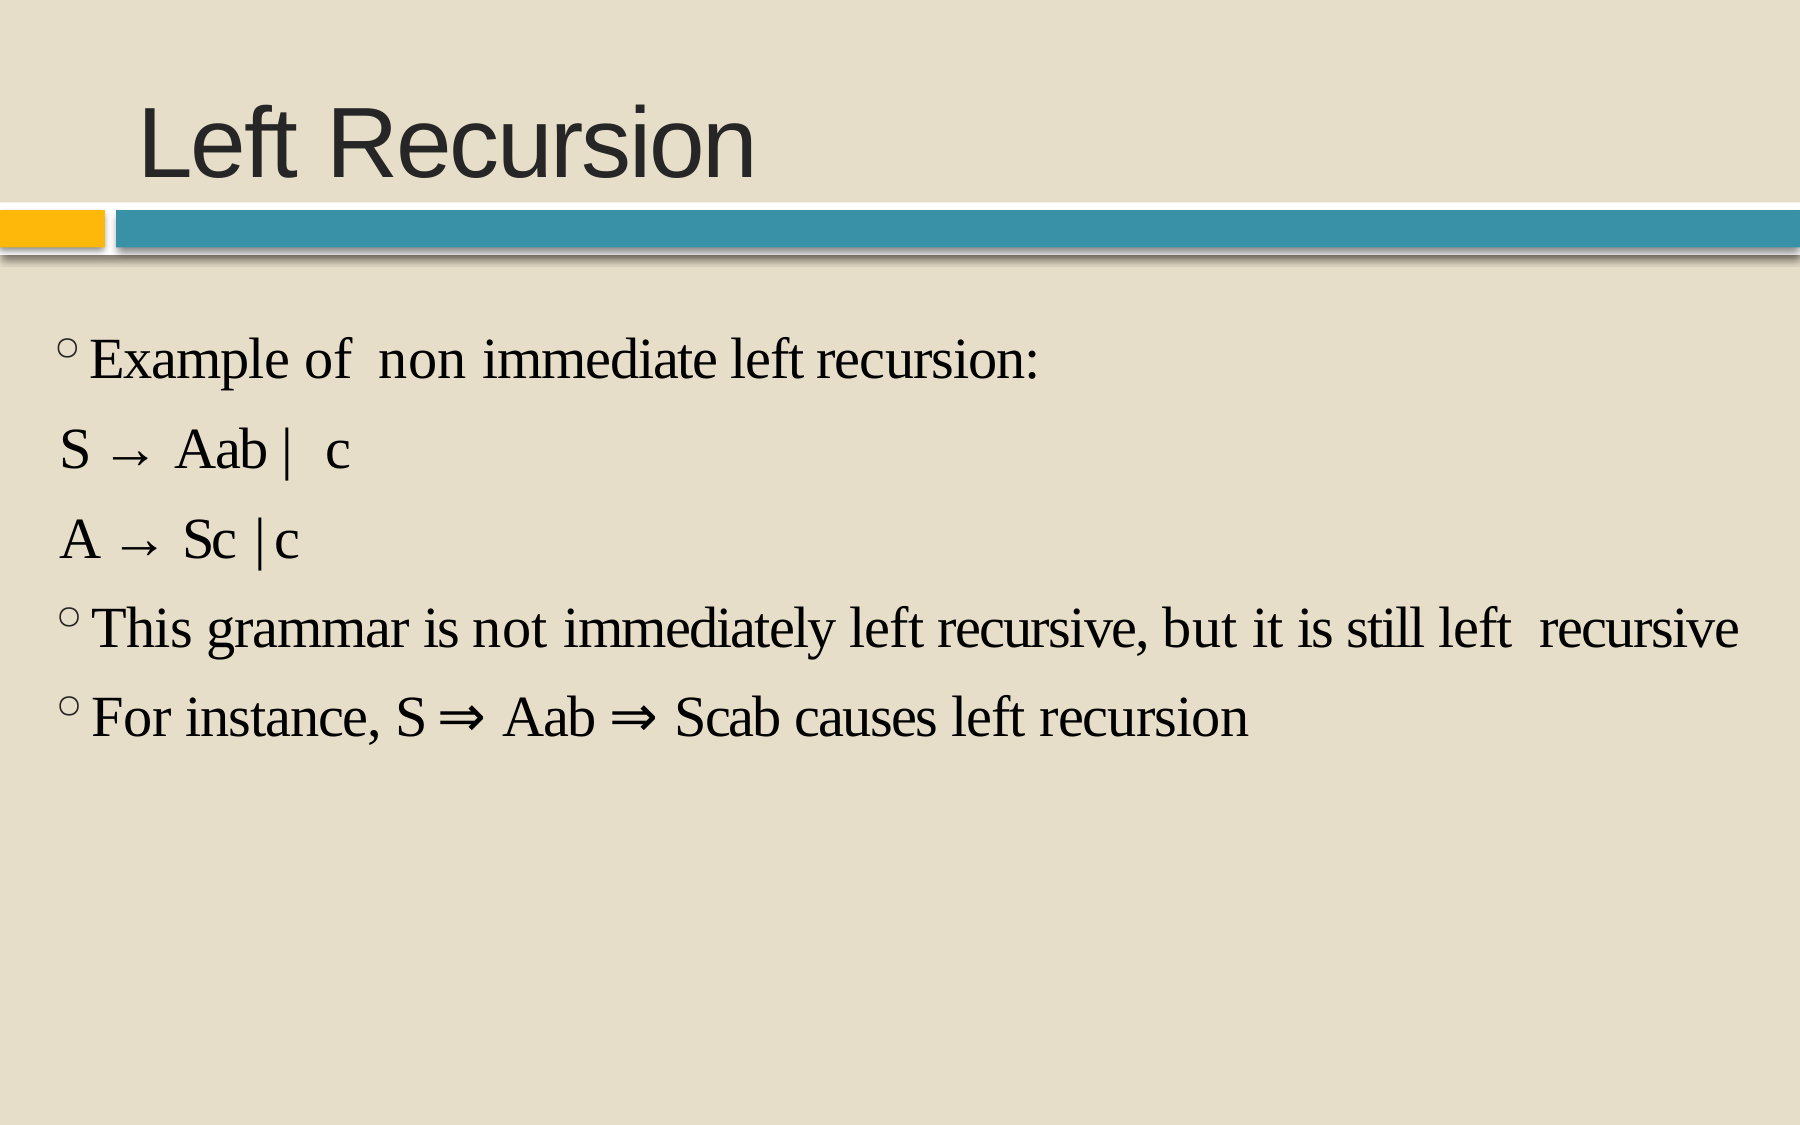

# Left Recursion
Example of	non immediate left recursion:
 S → Aab | c
 A → Sc |c
This grammar is not immediately left recursive, but it is still left  recursive
For instance, S ⇒ Aab ⇒ Scab causes left recursion